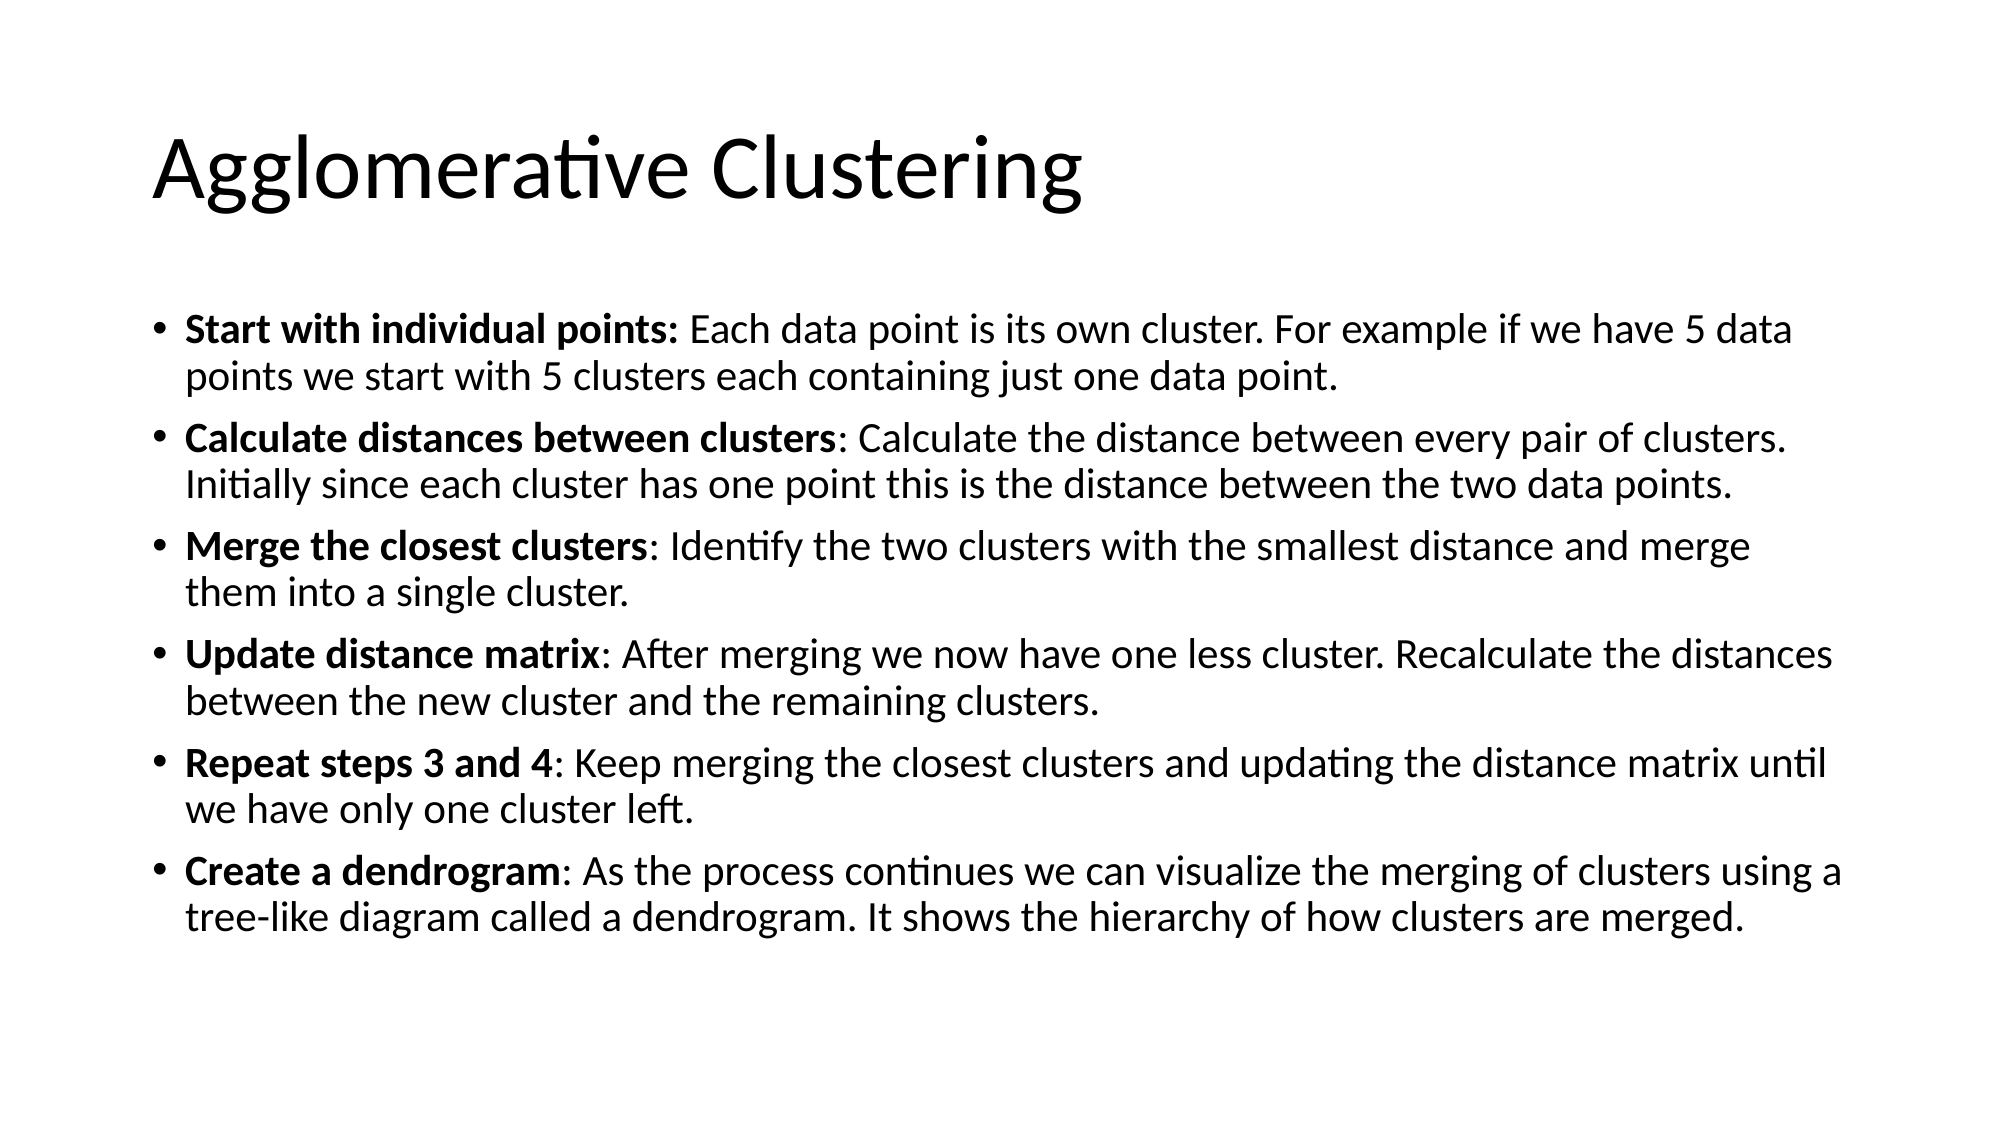

# Agglomerative Clustering
Start with individual points: Each data point is its own cluster. For example if we have 5 data points we start with 5 clusters each containing just one data point.
Calculate distances between clusters: Calculate the distance between every pair of clusters. Initially since each cluster has one point this is the distance between the two data points.
Merge the closest clusters: Identify the two clusters with the smallest distance and merge them into a single cluster.
Update distance matrix: After merging we now have one less cluster. Recalculate the distances between the new cluster and the remaining clusters.
Repeat steps 3 and 4: Keep merging the closest clusters and updating the distance matrix until we have only one cluster left.
Create a dendrogram: As the process continues we can visualize the merging of clusters using a tree-like diagram called a dendrogram. It shows the hierarchy of how clusters are merged.